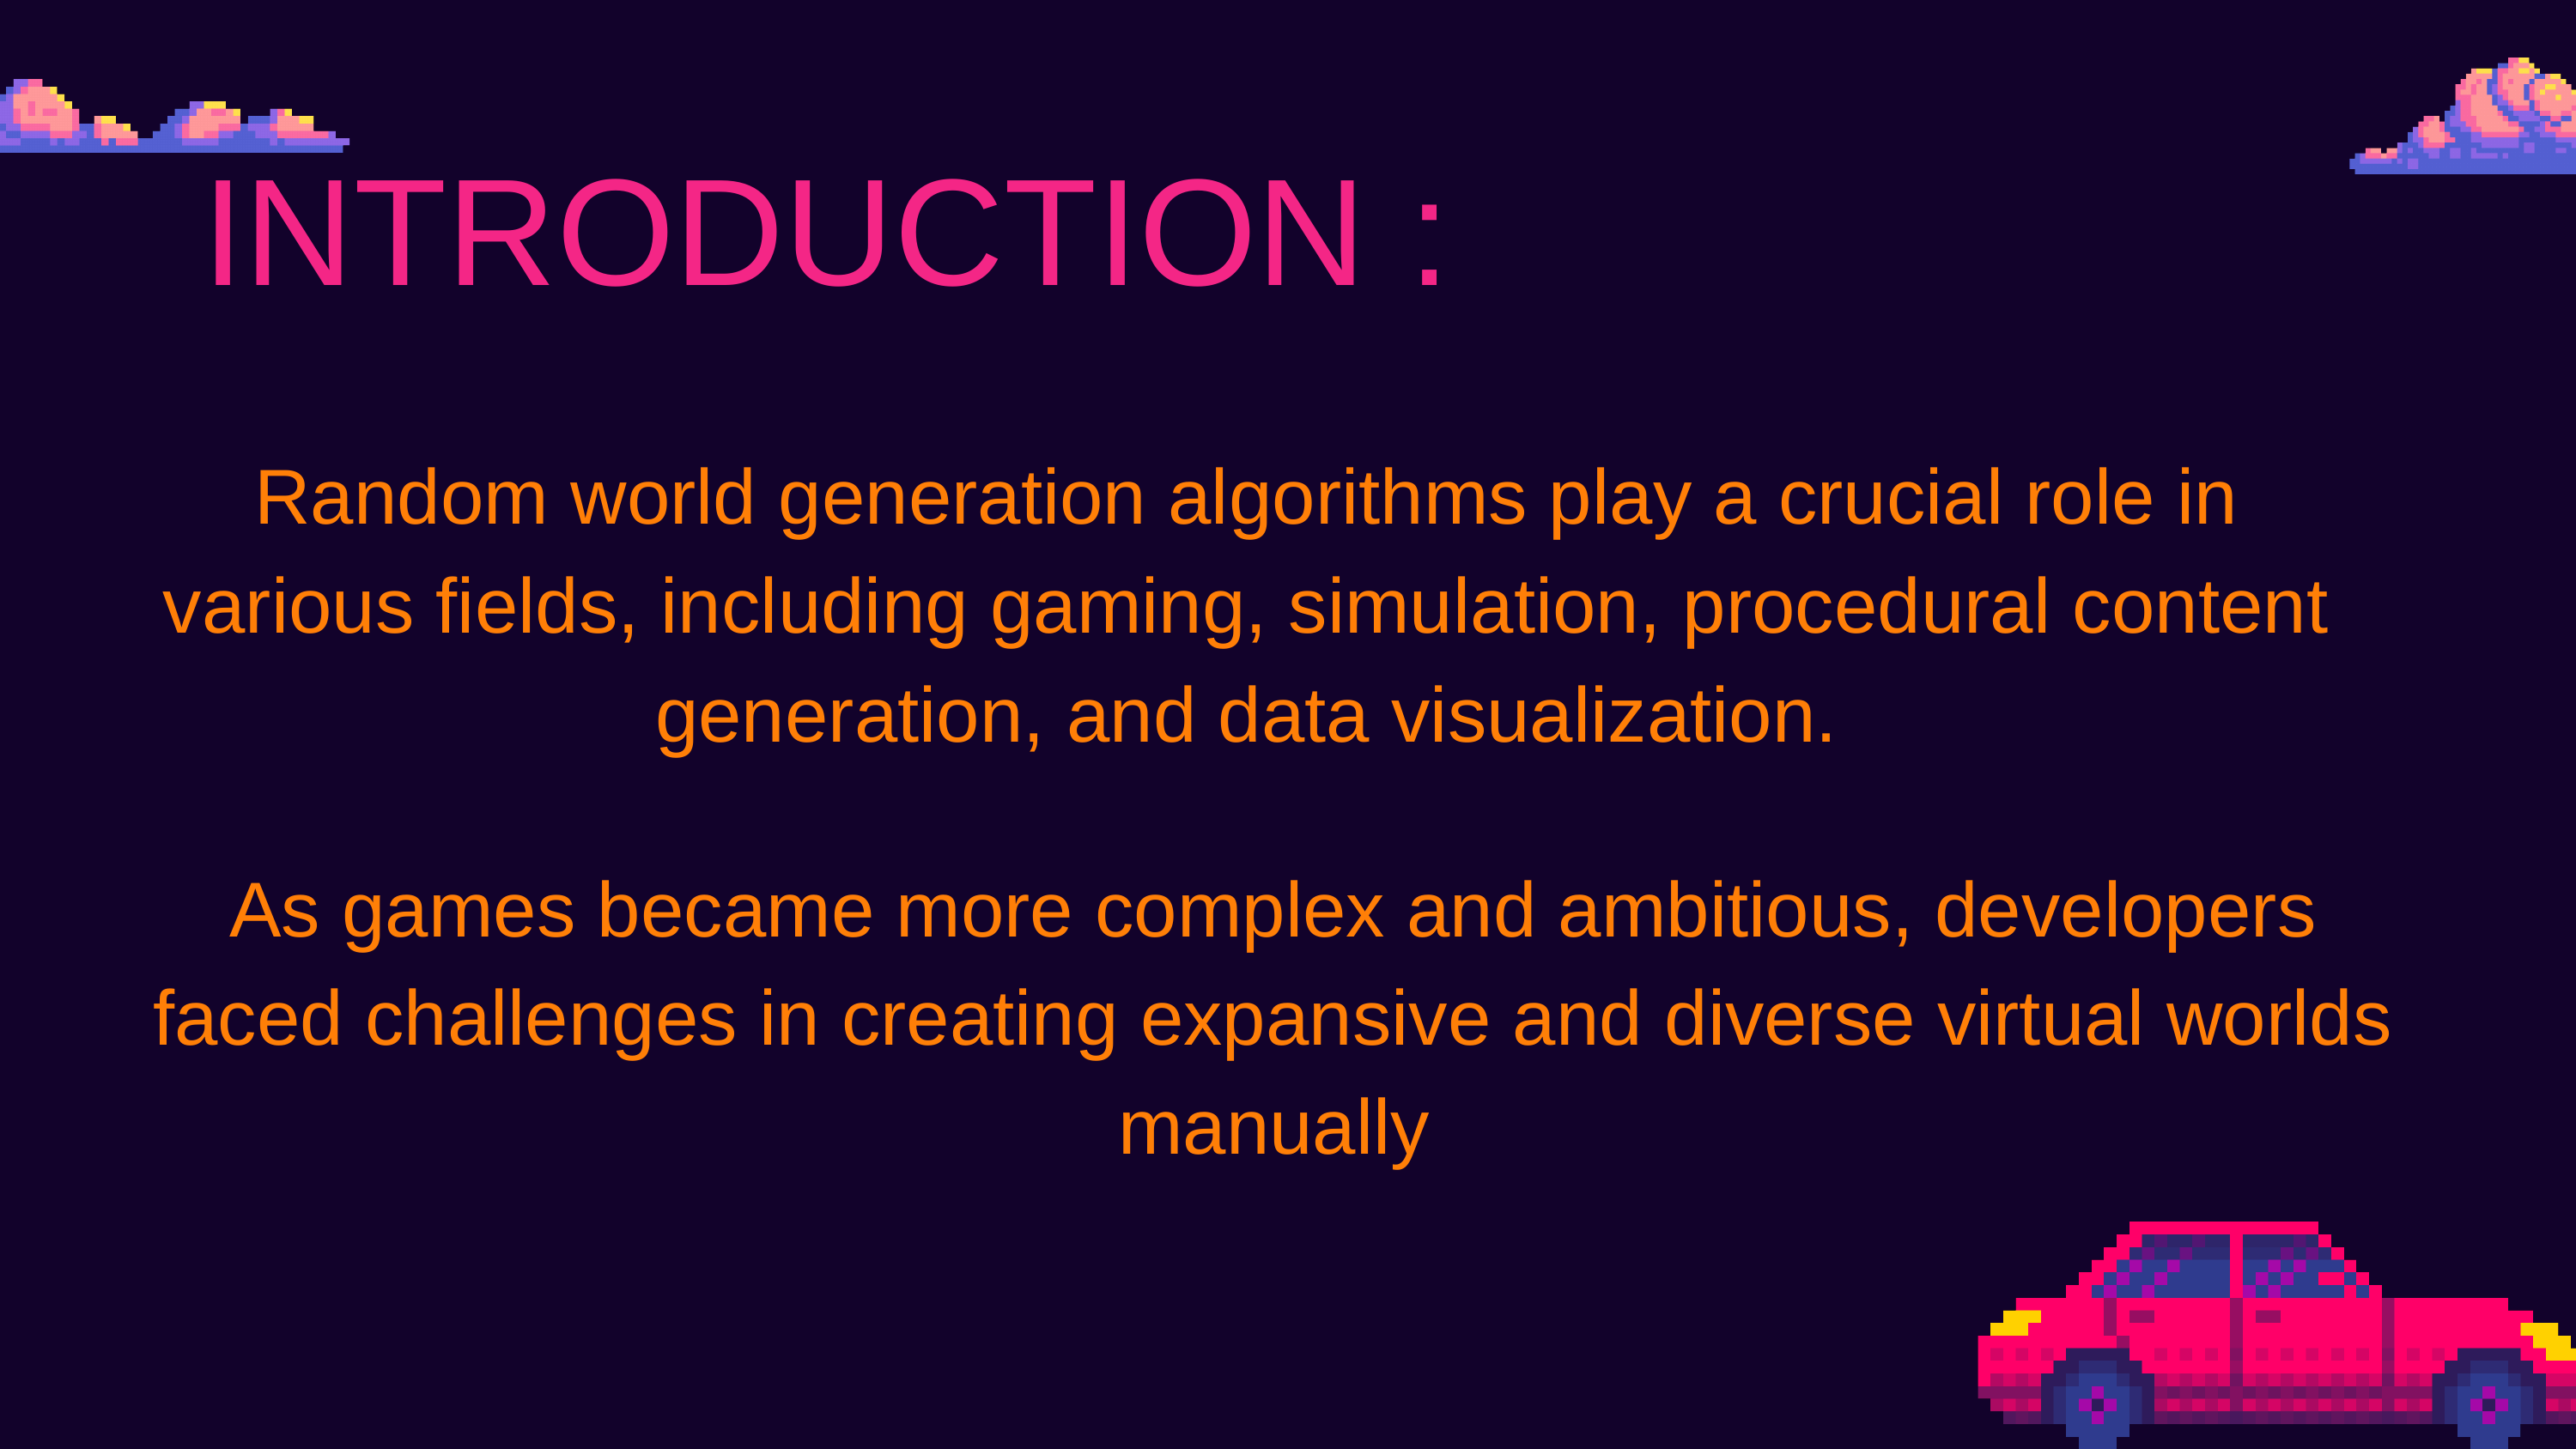

INTRODUCTION :
Random world generation algorithms play a crucial role in various fields, including gaming, simulation, procedural content generation, and data visualization.
As games became more complex and ambitious, developers faced challenges in creating expansive and diverse virtual worlds manually